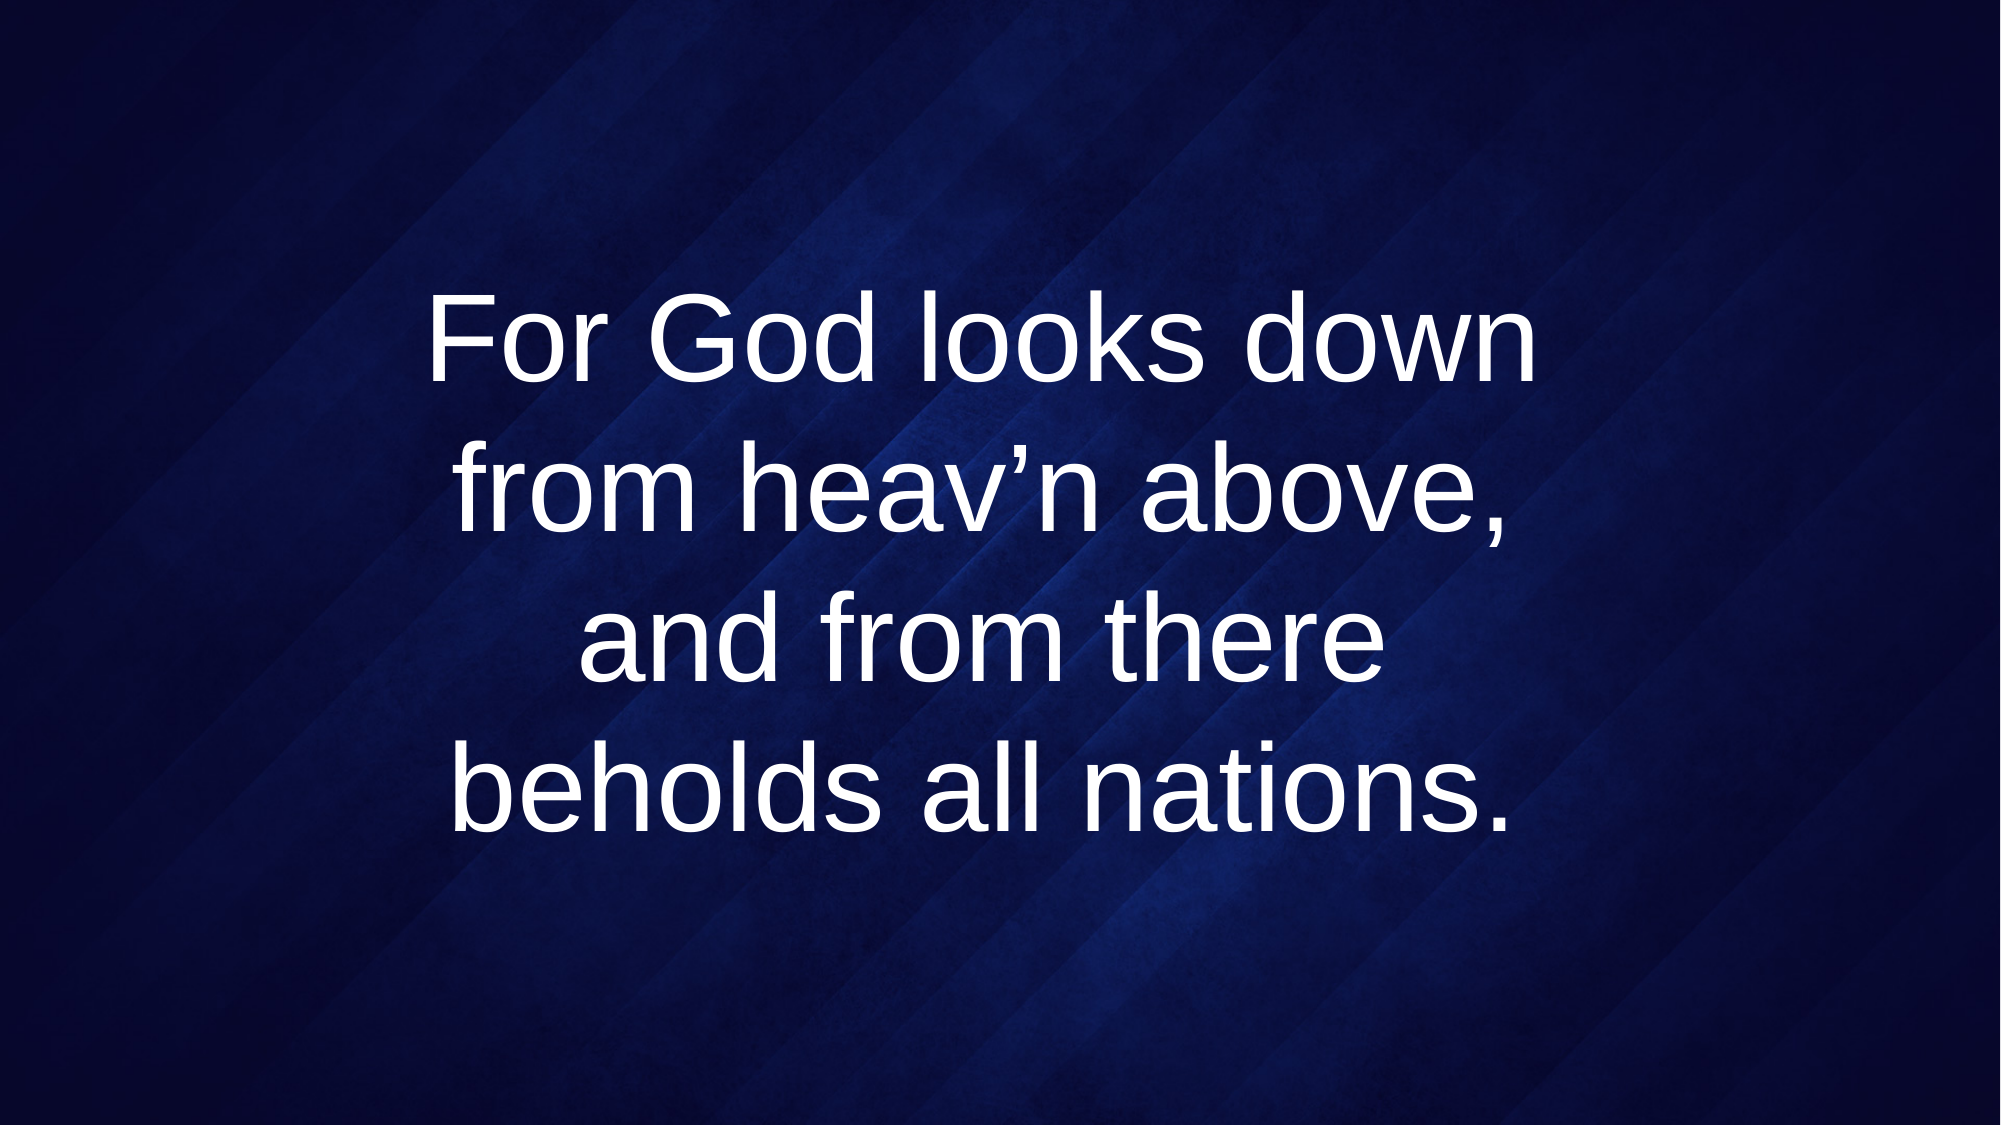

# For God looks down from heav’n above, and from there beholds all nations.